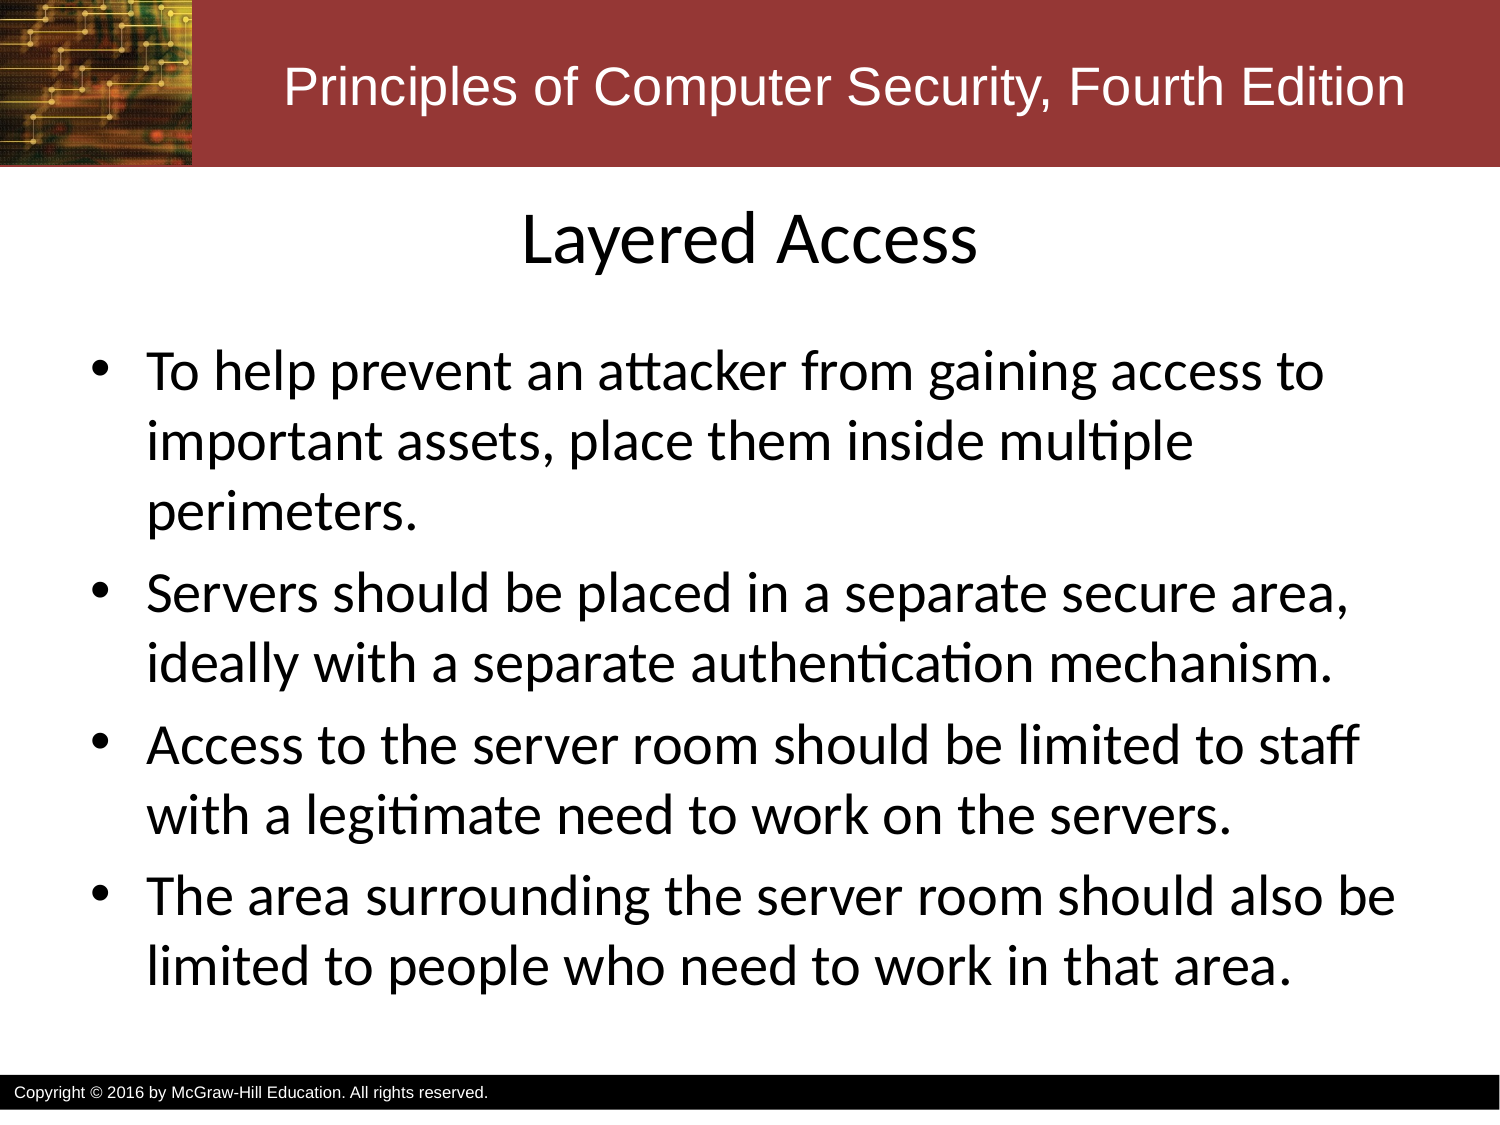

# Layered Access
To help prevent an attacker from gaining access to important assets, place them inside multiple perimeters.
Servers should be placed in a separate secure area, ideally with a separate authentication mechanism.
Access to the server room should be limited to staff with a legitimate need to work on the servers.
The area surrounding the server room should also be limited to people who need to work in that area.